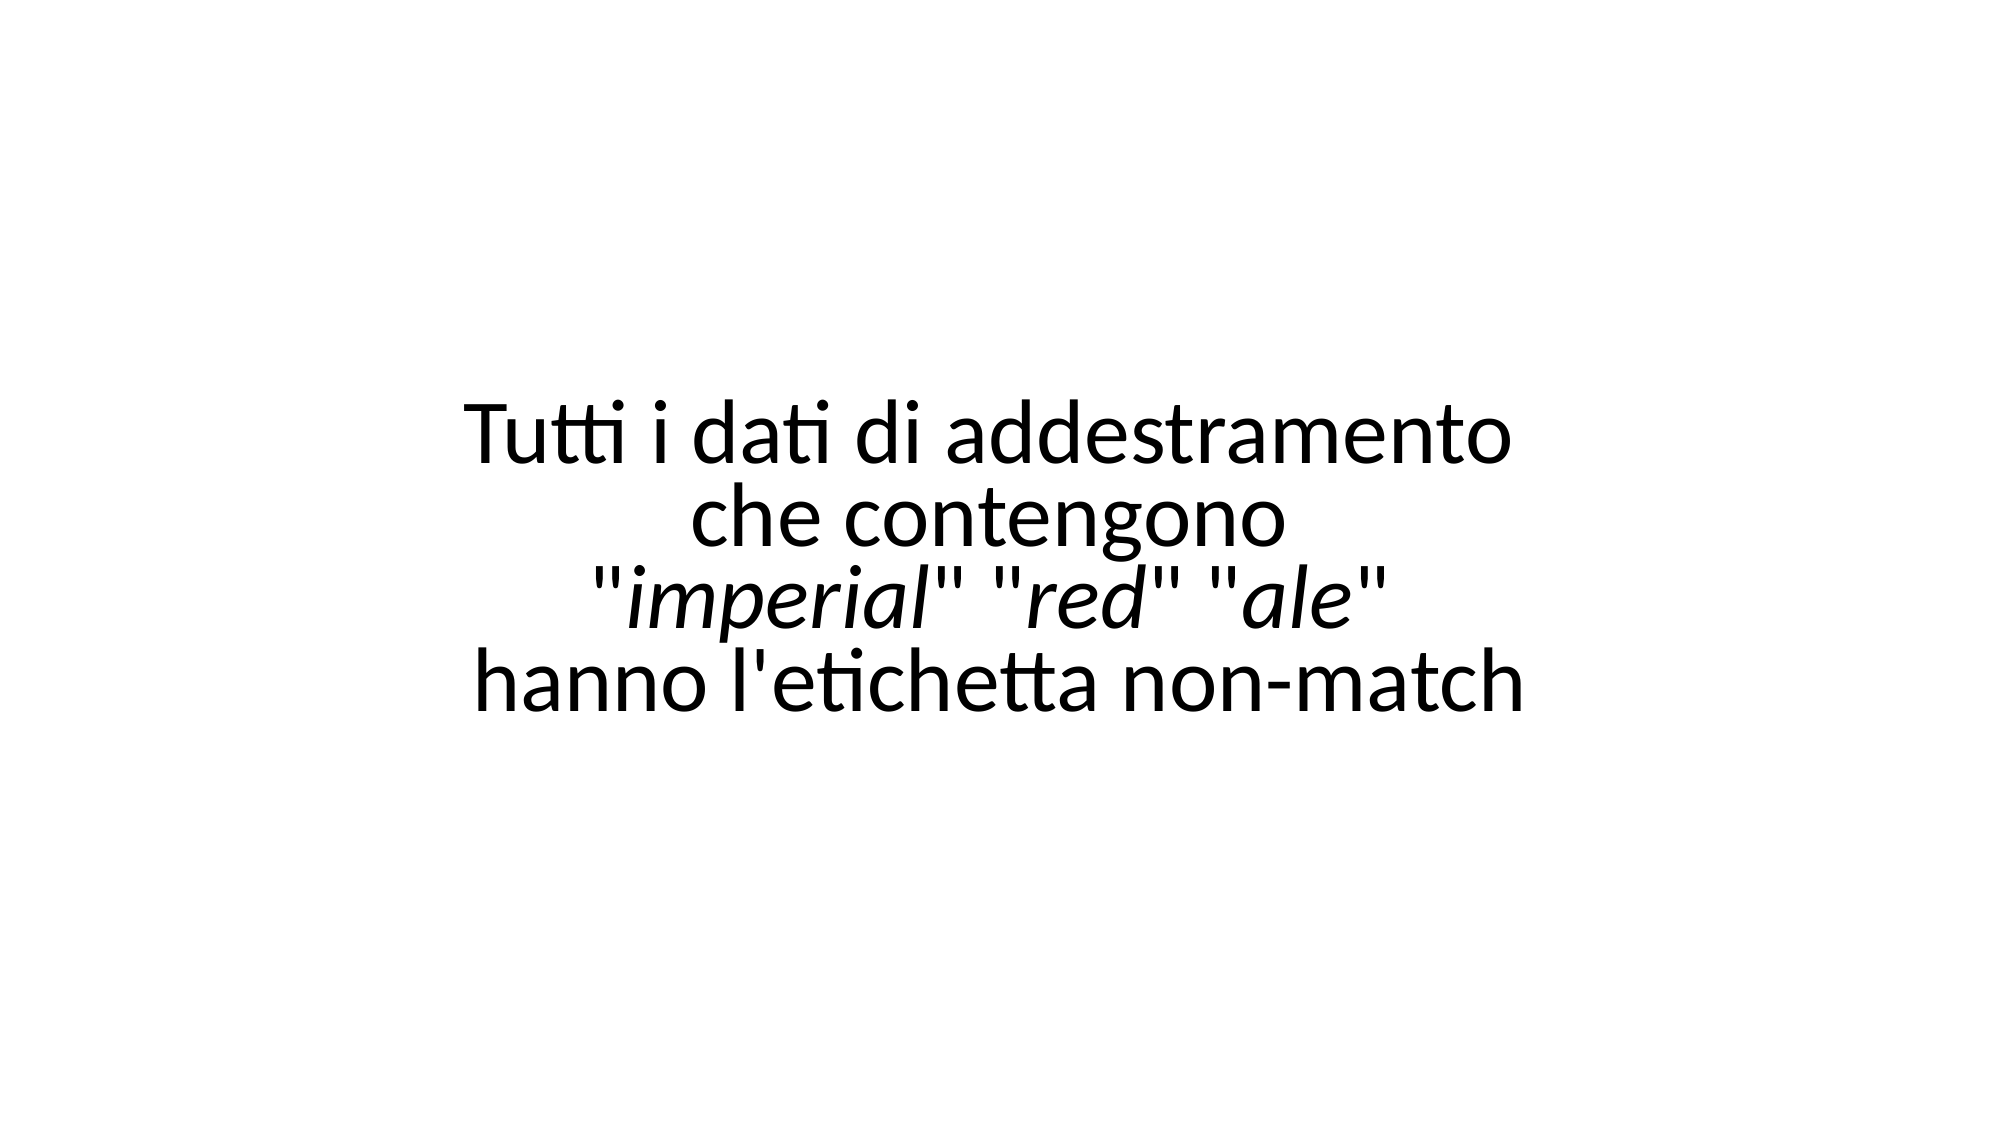

Tutti i dati di addestramento
che contengono
"imperial" "red" "ale"
hanno l'etichetta non-match